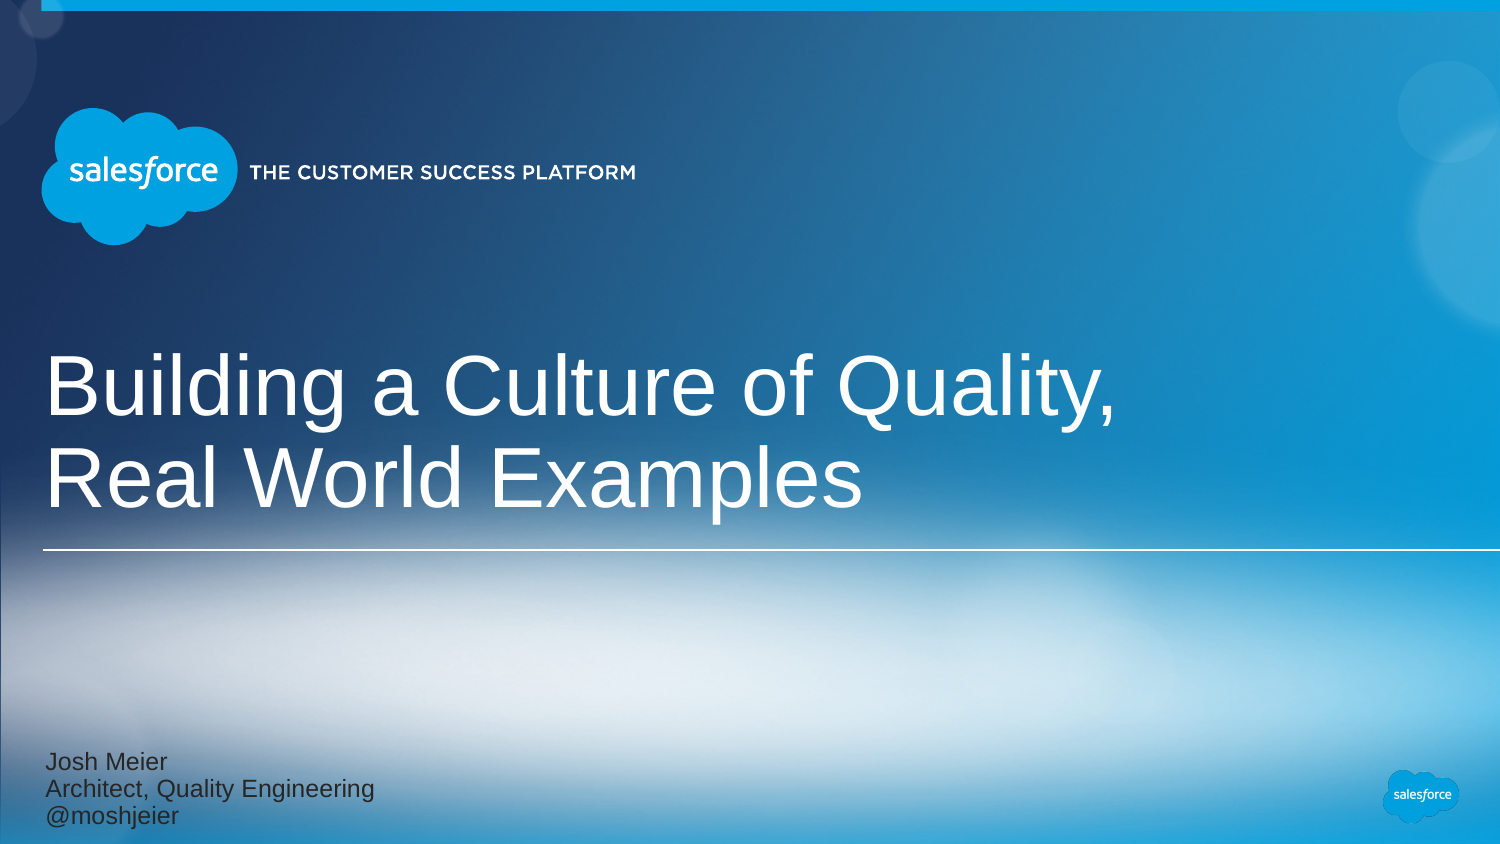

# Building a Culture of Quality,
Real World Examples
Josh Meier
Architect, Quality Engineering
@moshjeier